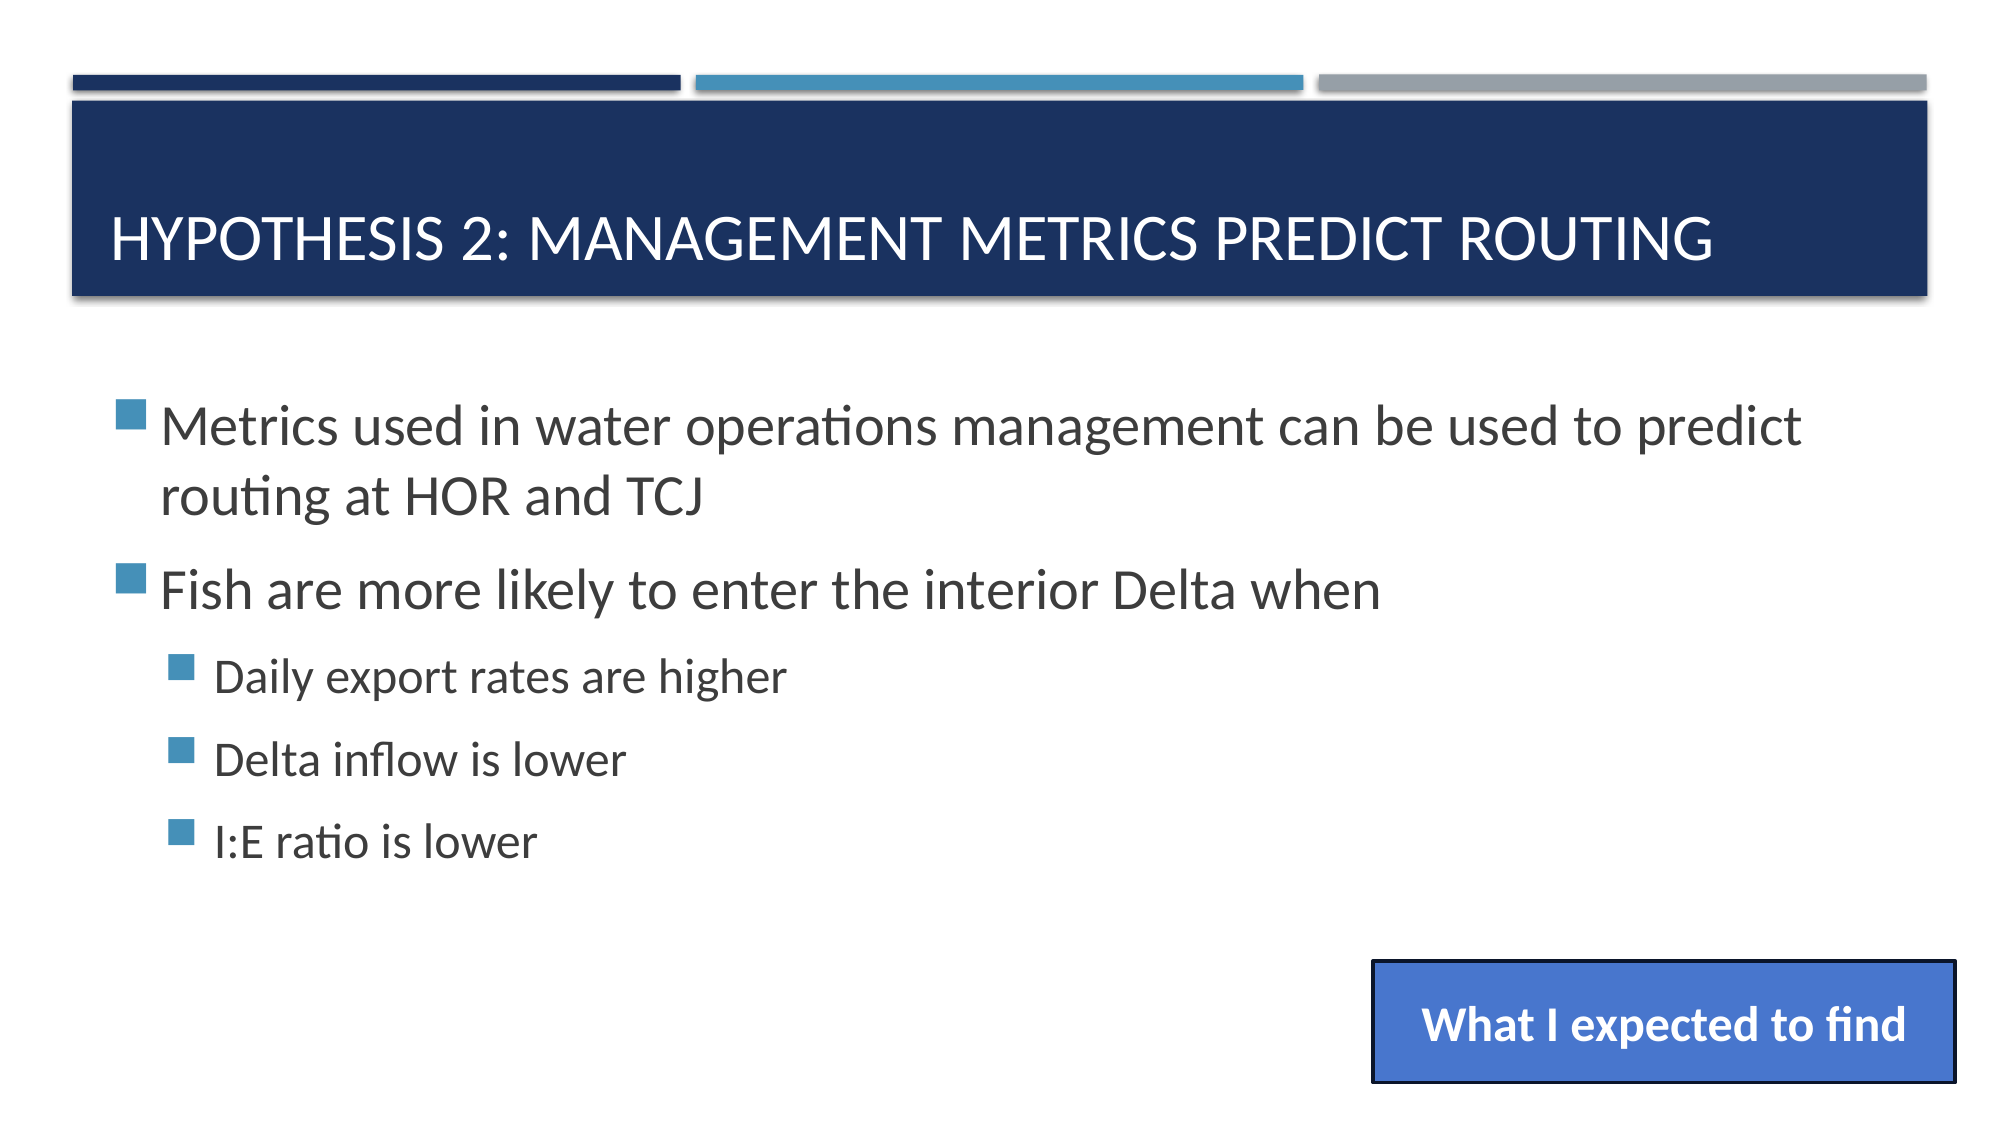

# Hypothesis 2: Management metrics predict routing
Metrics used in water operations management can be used to predict routing at HOR and TCJ
Fish are more likely to enter the interior Delta when
Daily export rates are higher
Delta inflow is lower
I:E ratio is lower

What I expected to find